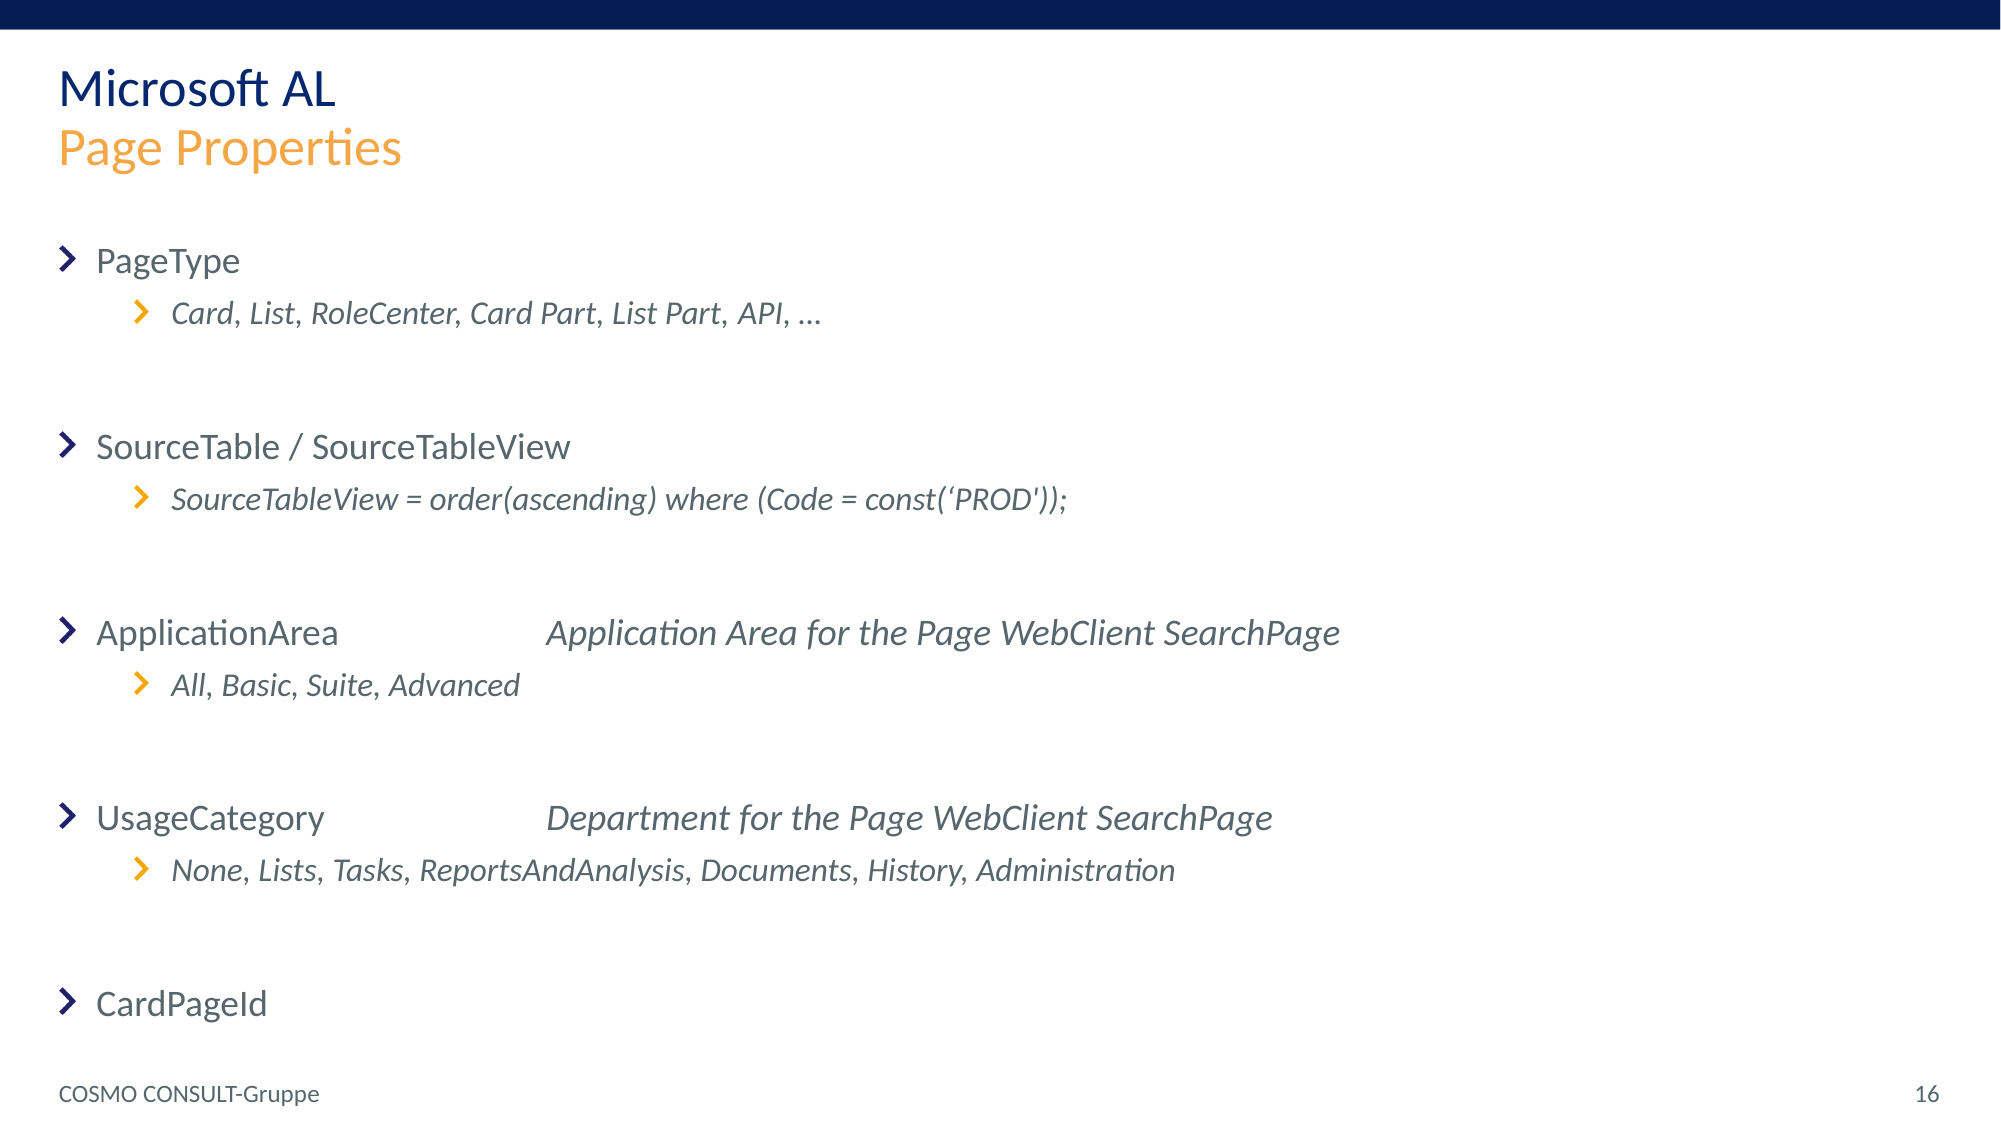

# Microsoft AL Page Properties
PageType
Card, List, RoleCenter, Card Part, List Part, API, …

SourceTable / SourceTableView
SourceTableView = order(ascending) where (Code = const(‘PROD'));

ApplicationArea 		Application Area for the Page WebClient SearchPage
All, Basic, Suite, Advanced

UsageCategory		Department for the Page WebClient SearchPage
None, Lists, Tasks, ReportsAndAnalysis, Documents, History, Administration

CardPageId

COSMO CONSULT-Gruppe
16